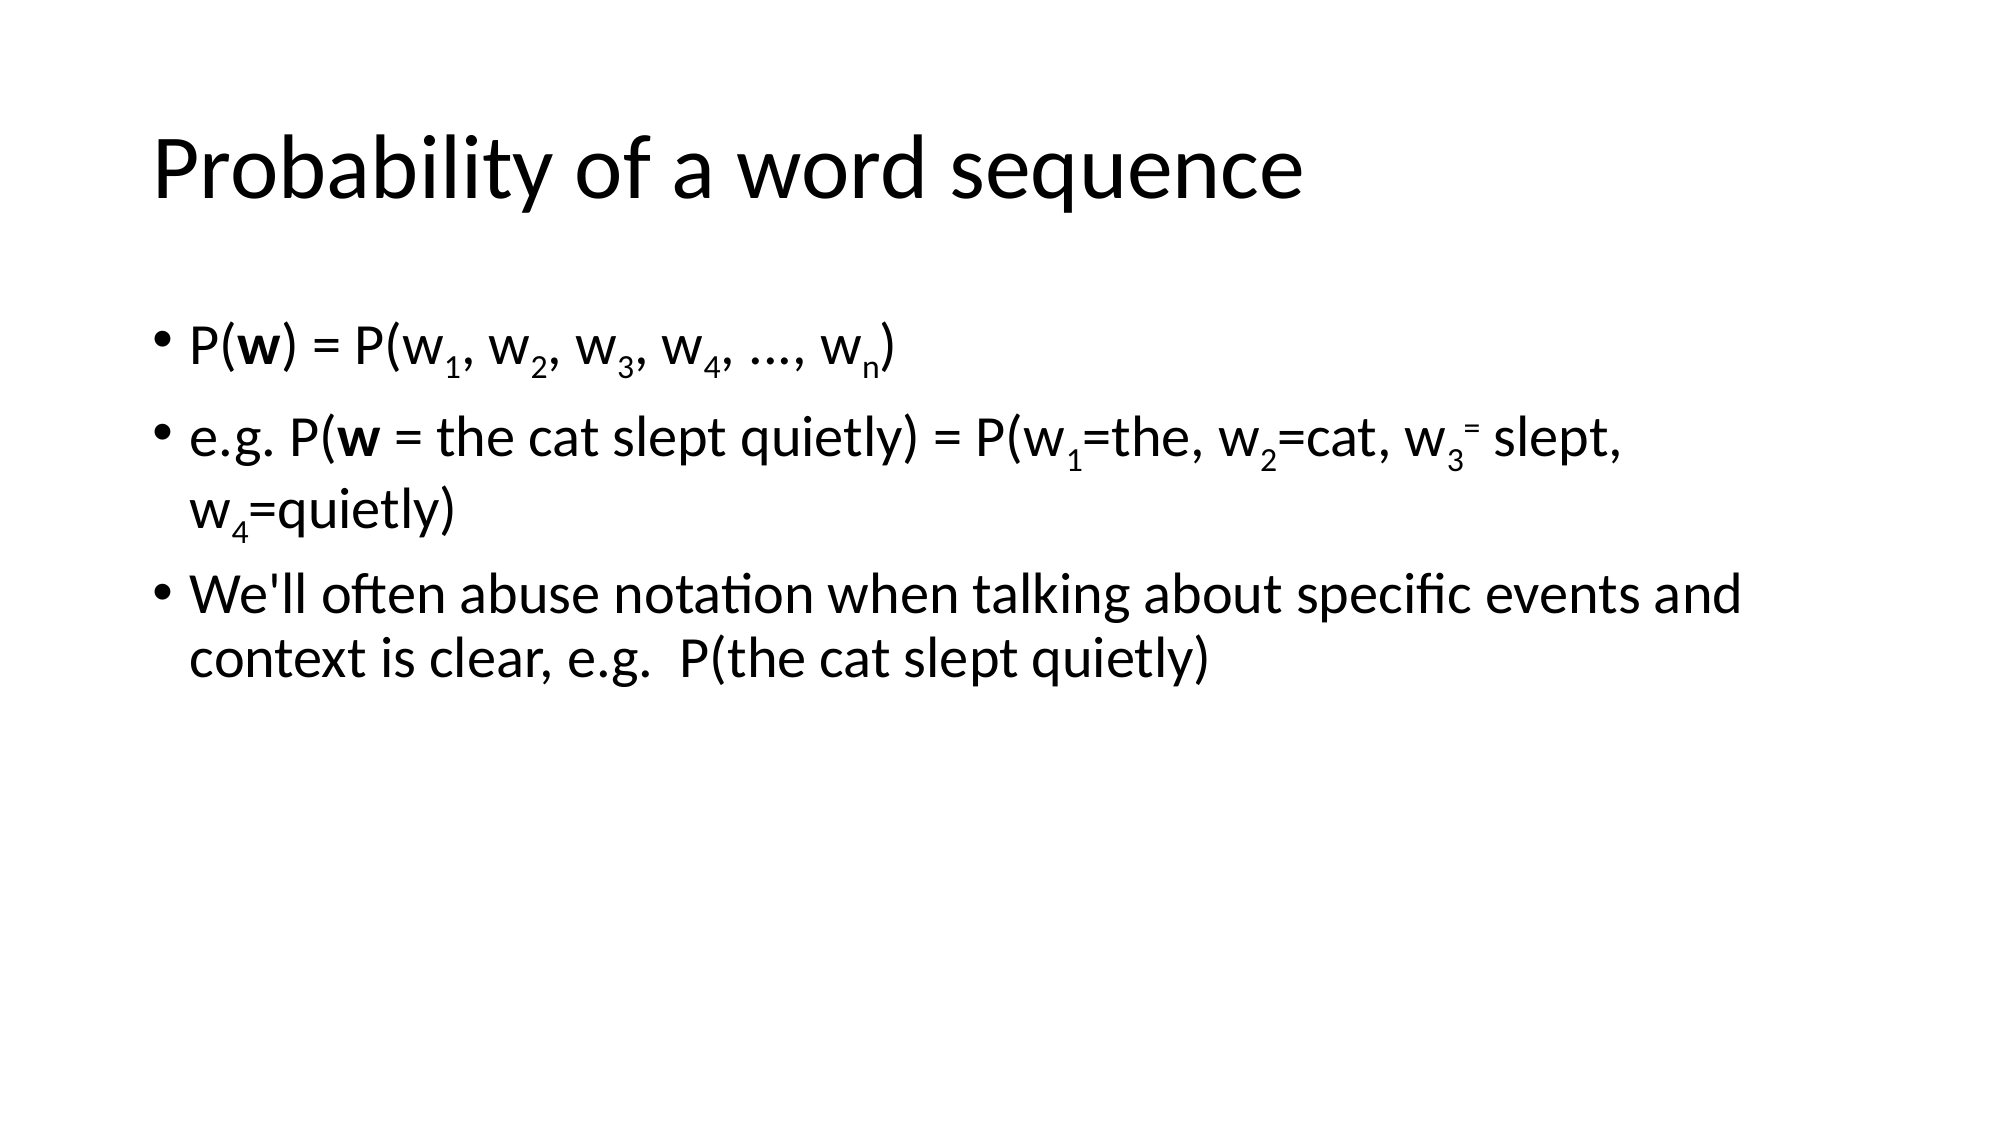

# Probability of a word sequence
P(w) = P(w1, w2, w3, w4, ..., wn)
e.g. P(w = the cat slept quietly) = P(w1=the, w2=cat, w3= slept, w4=quietly)
We'll often abuse notation when talking about specific events and context is clear, e.g.  P(the cat slept quietly)